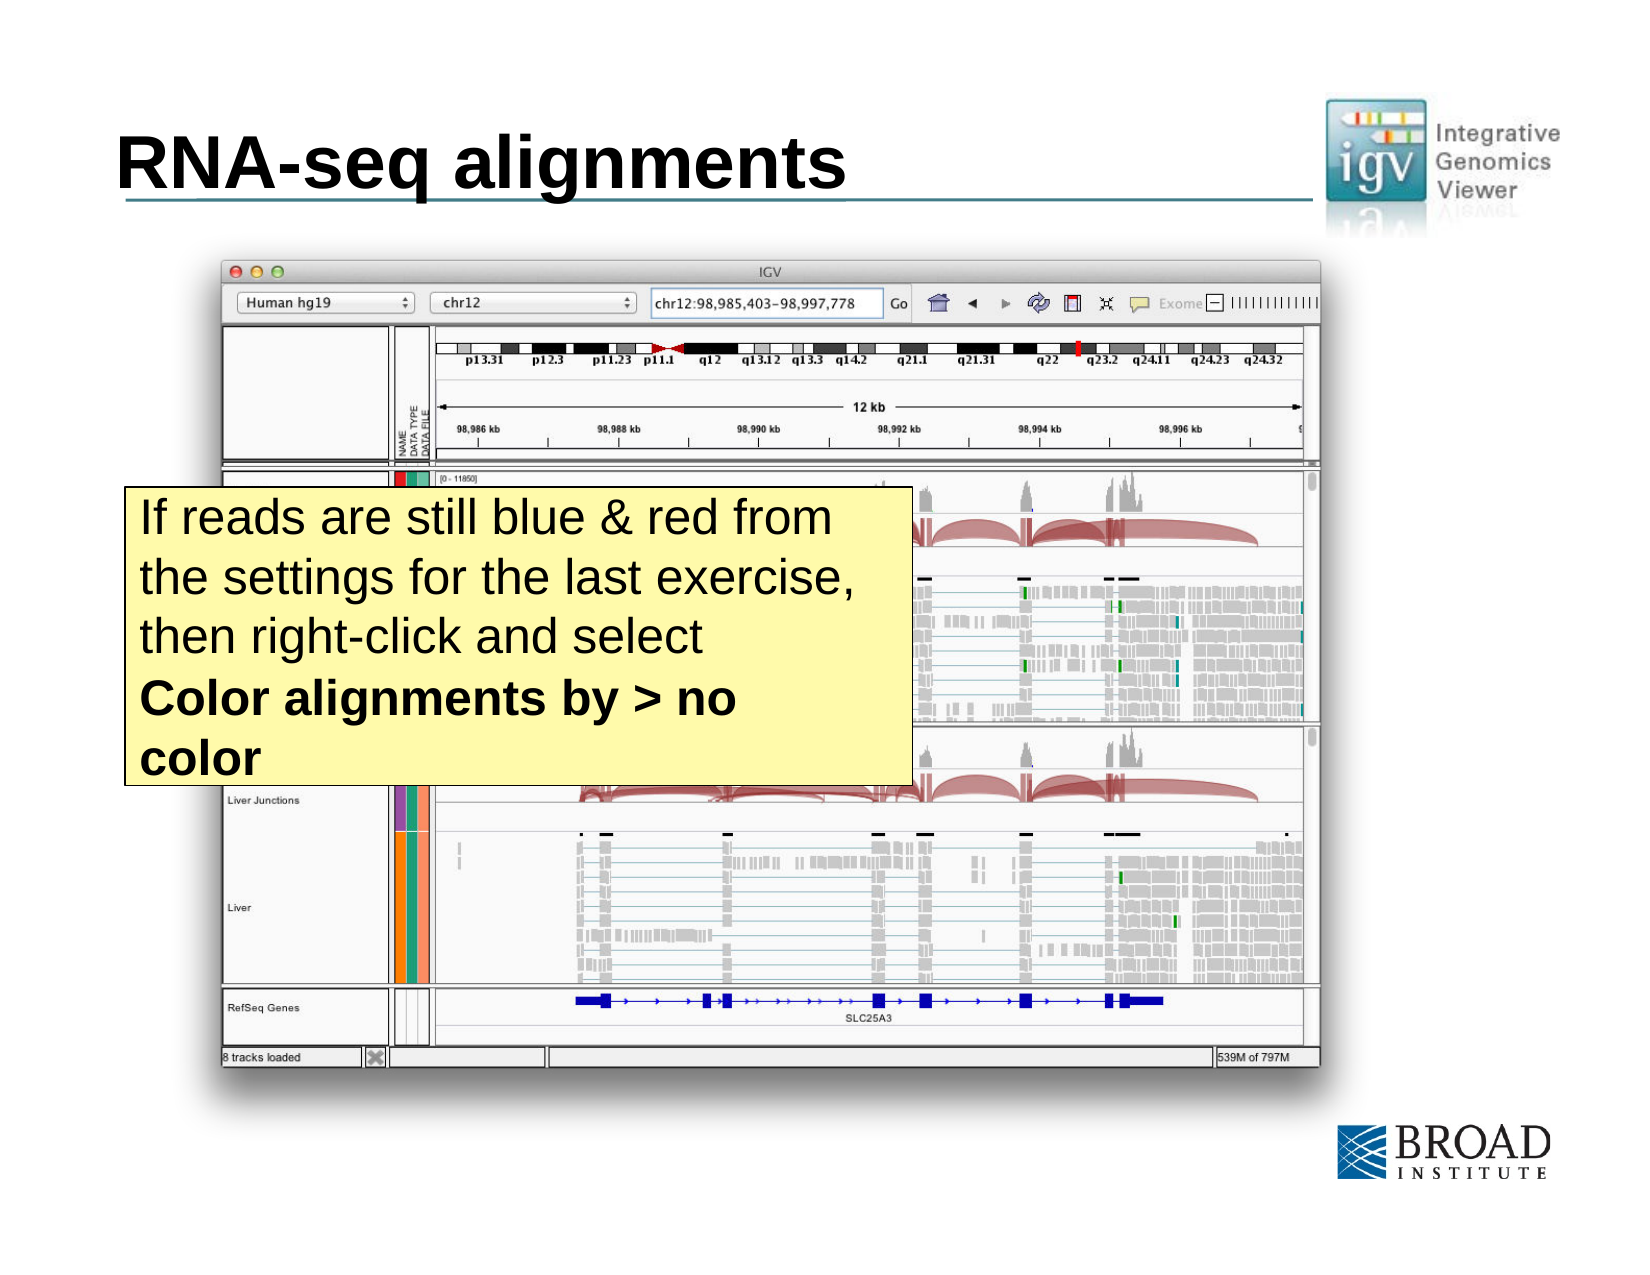

# RNA-seq alignments

If reads are still blue & red from the settings for the last exercise, then right-click and select
Color alignments by > no color